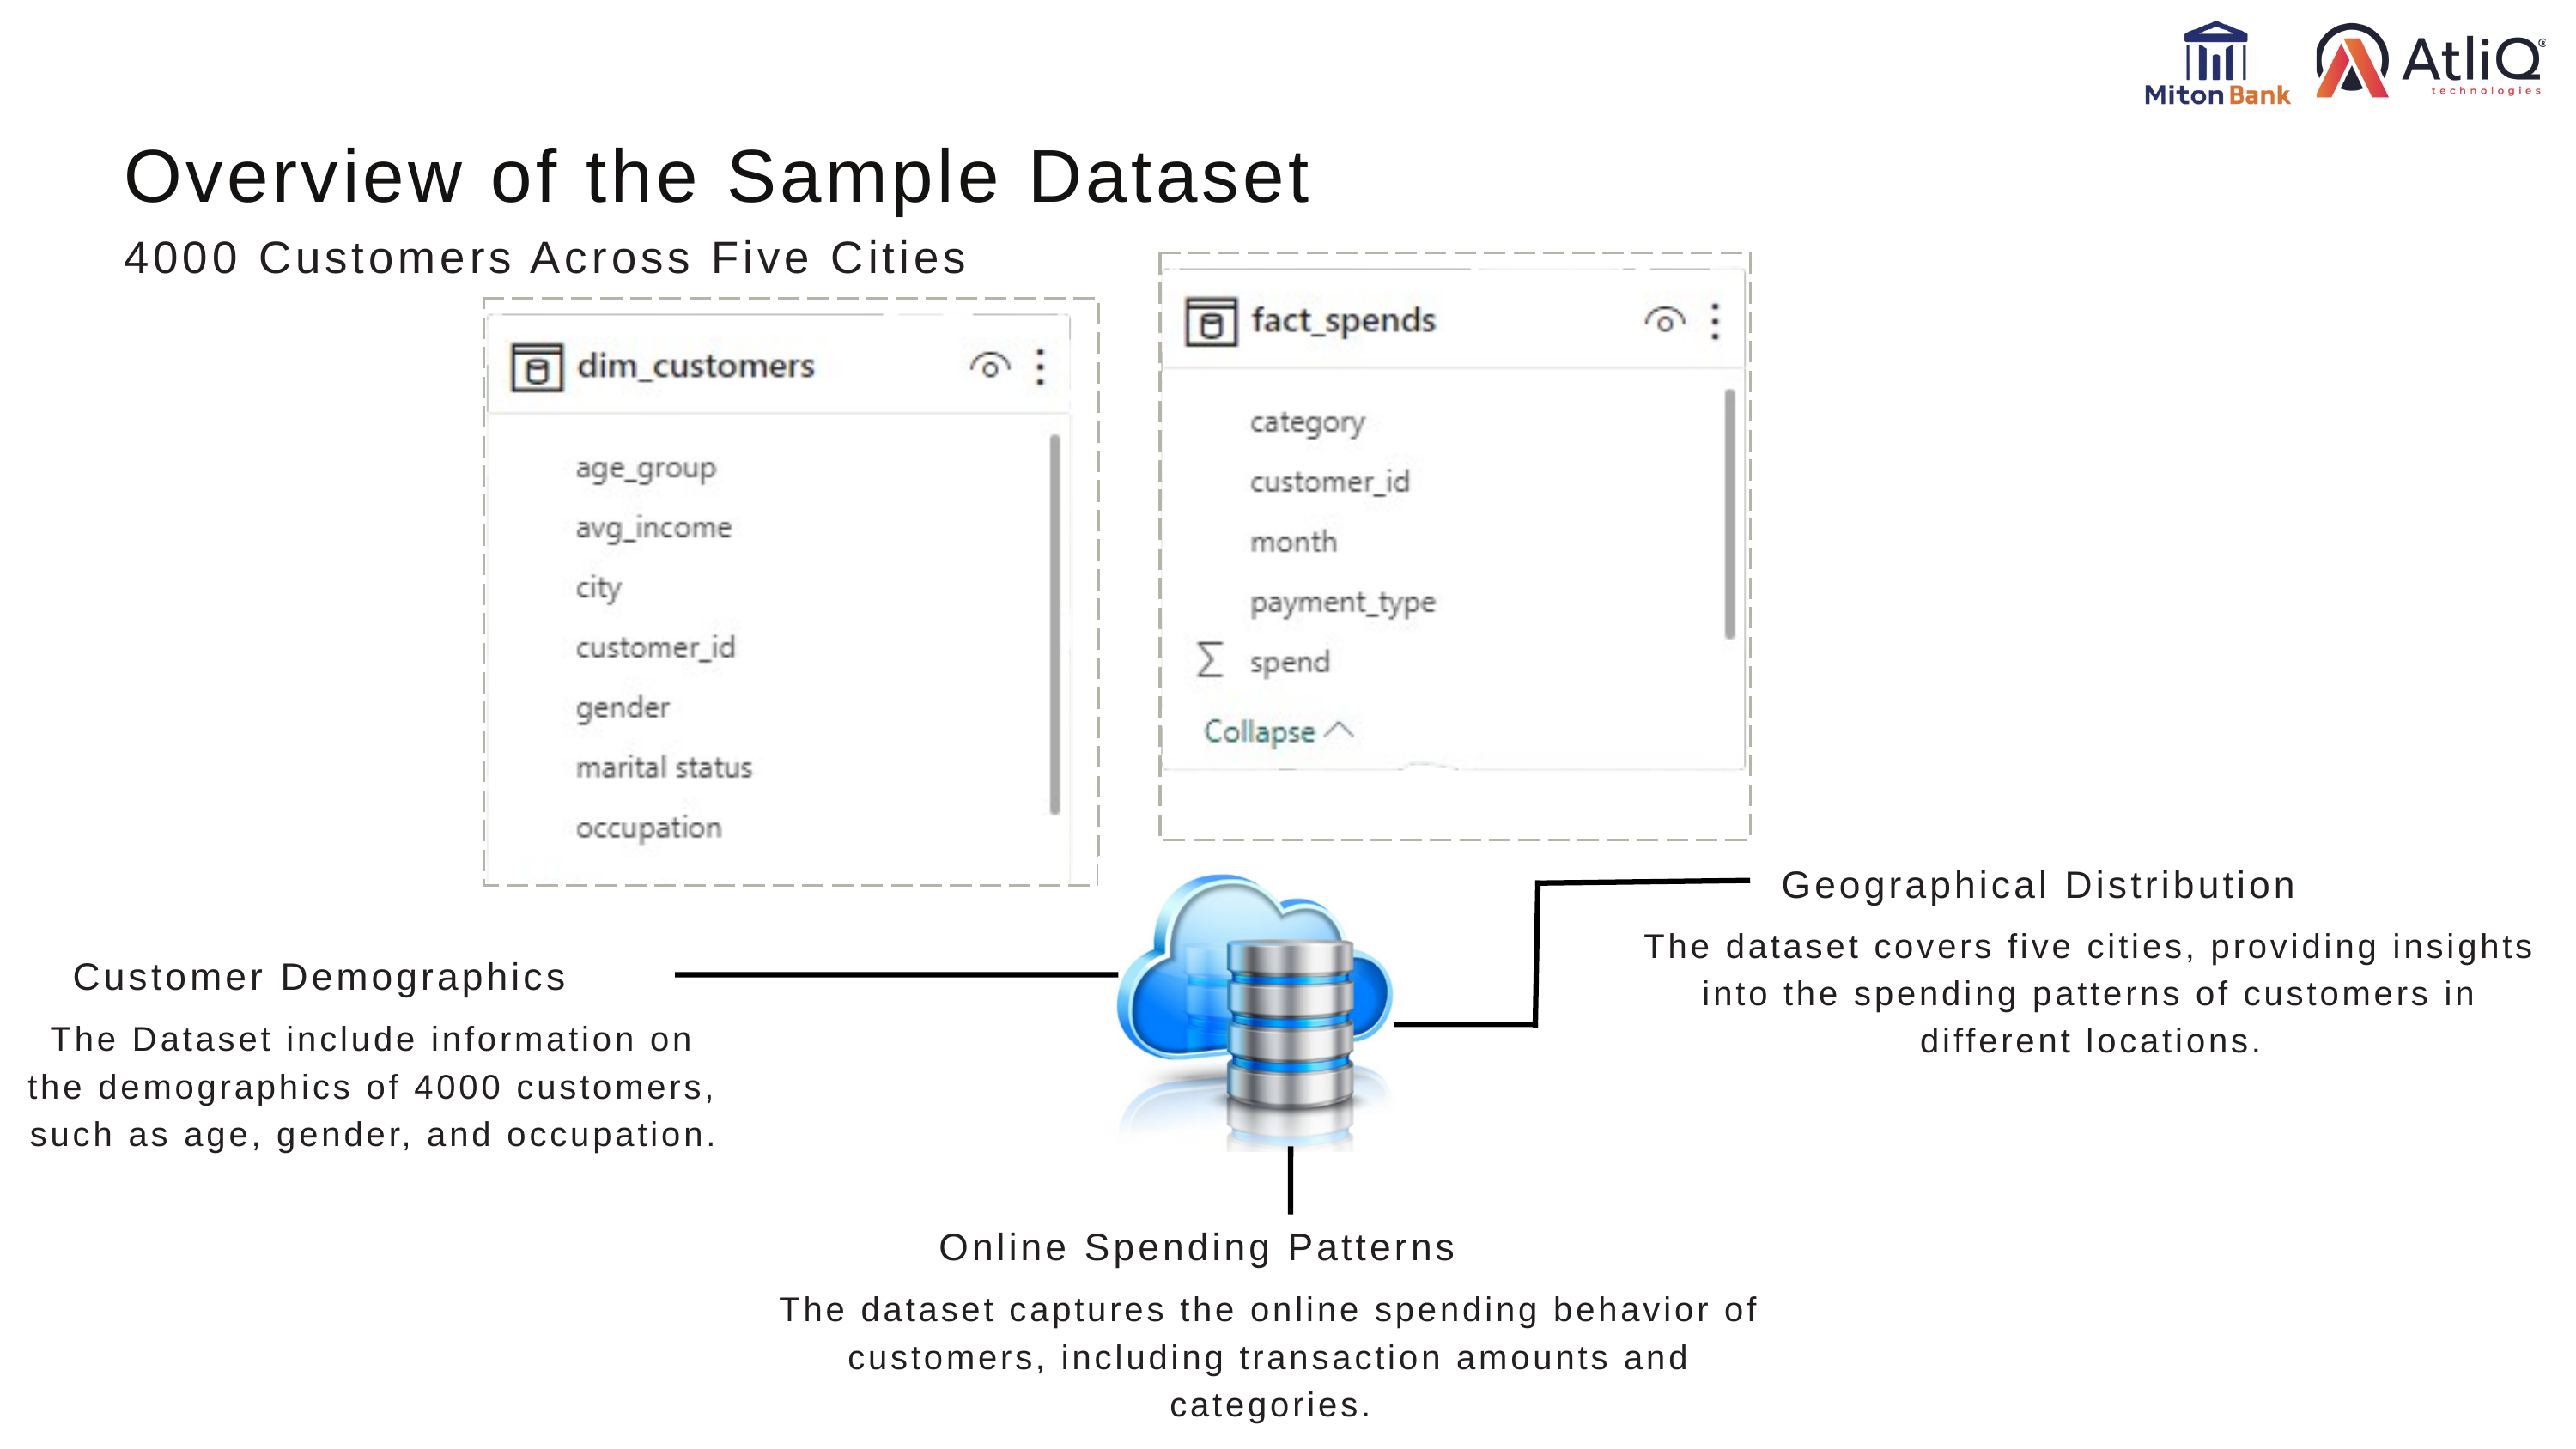

Overview of the Sample Dataset
4000 Customers Across Five Cities

Geographical Distribution

The dataset covers five cities, providing insights into the spending patterns of customers in different locations.

Customer Demographics

The Dataset include information on the demographics of 4000 customers, such as age, gender, and occupation.

Online Spending Patterns
The dataset captures the online spending behavior of customers, including transaction amounts and categories.